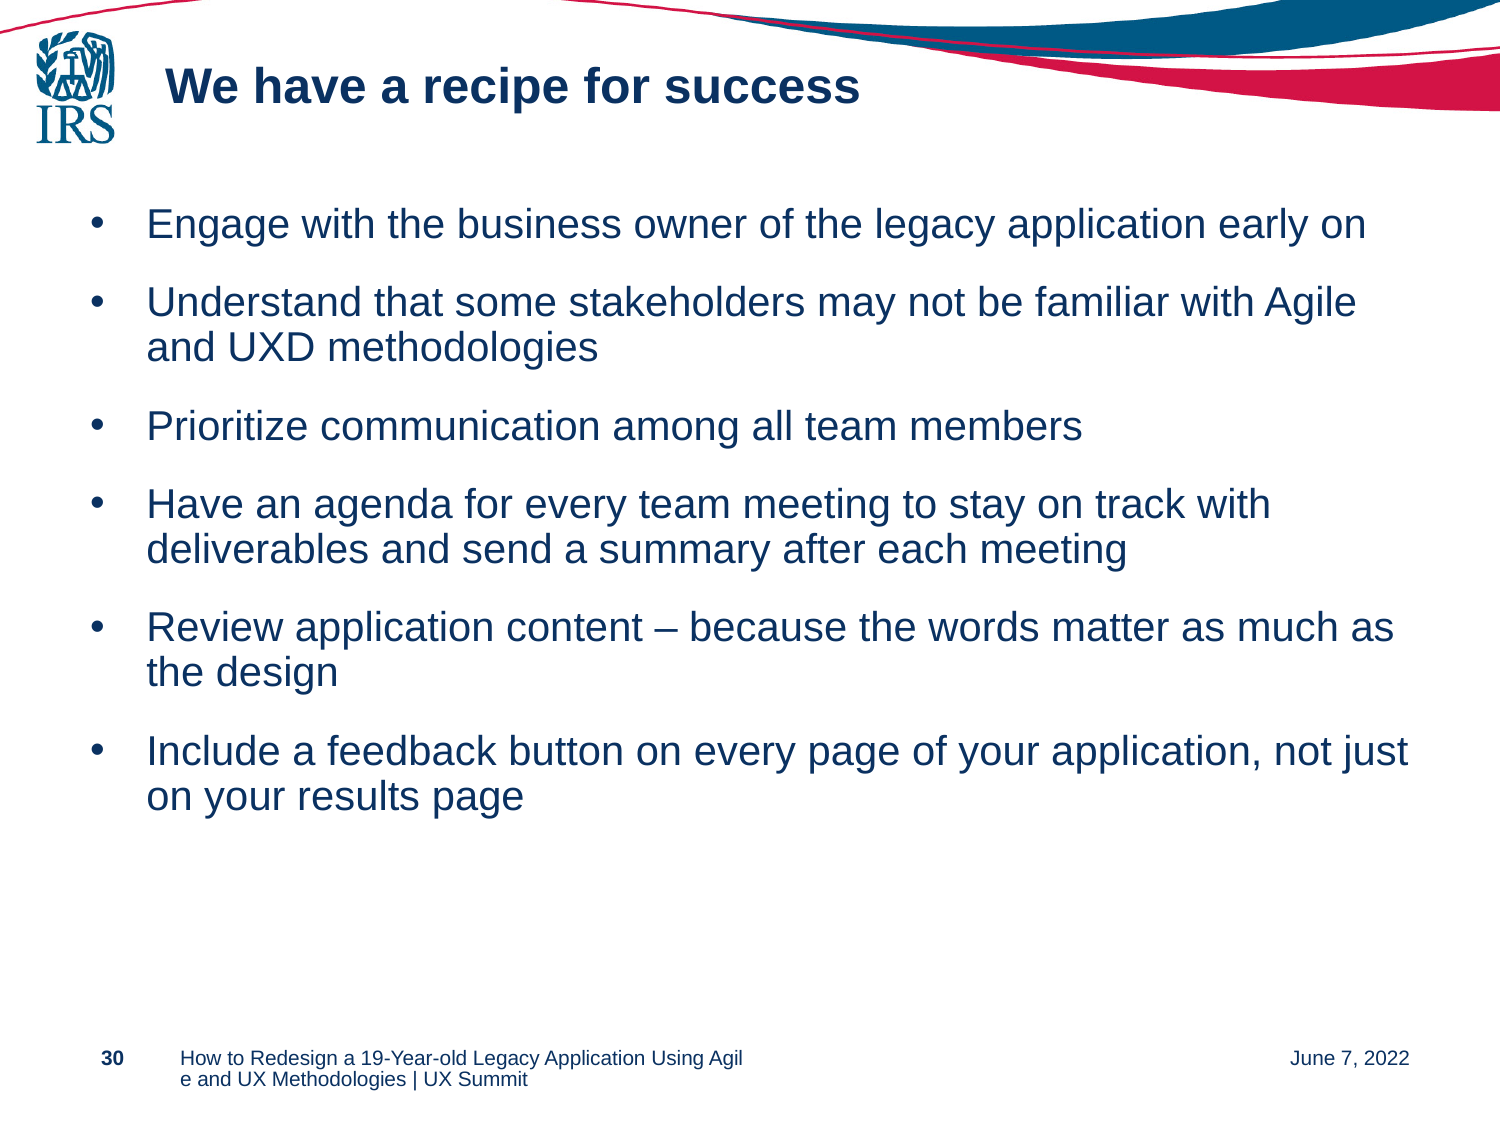

# We have a recipe for success
Engage with the business owner of the legacy application early on
Understand that some stakeholders may not be familiar with Agile and UXD methodologies
Prioritize communication among all team members
Have an agenda for every team meeting to stay on track with deliverables and send a summary after each meeting
Review application content – because the words matter as much as the design
Include a feedback button on every page of your application, not just on your results page
30
How to Redesign a 19-Year-old Legacy Application Using Agile and UX Methodologies | UX Summit
June 7, 2022